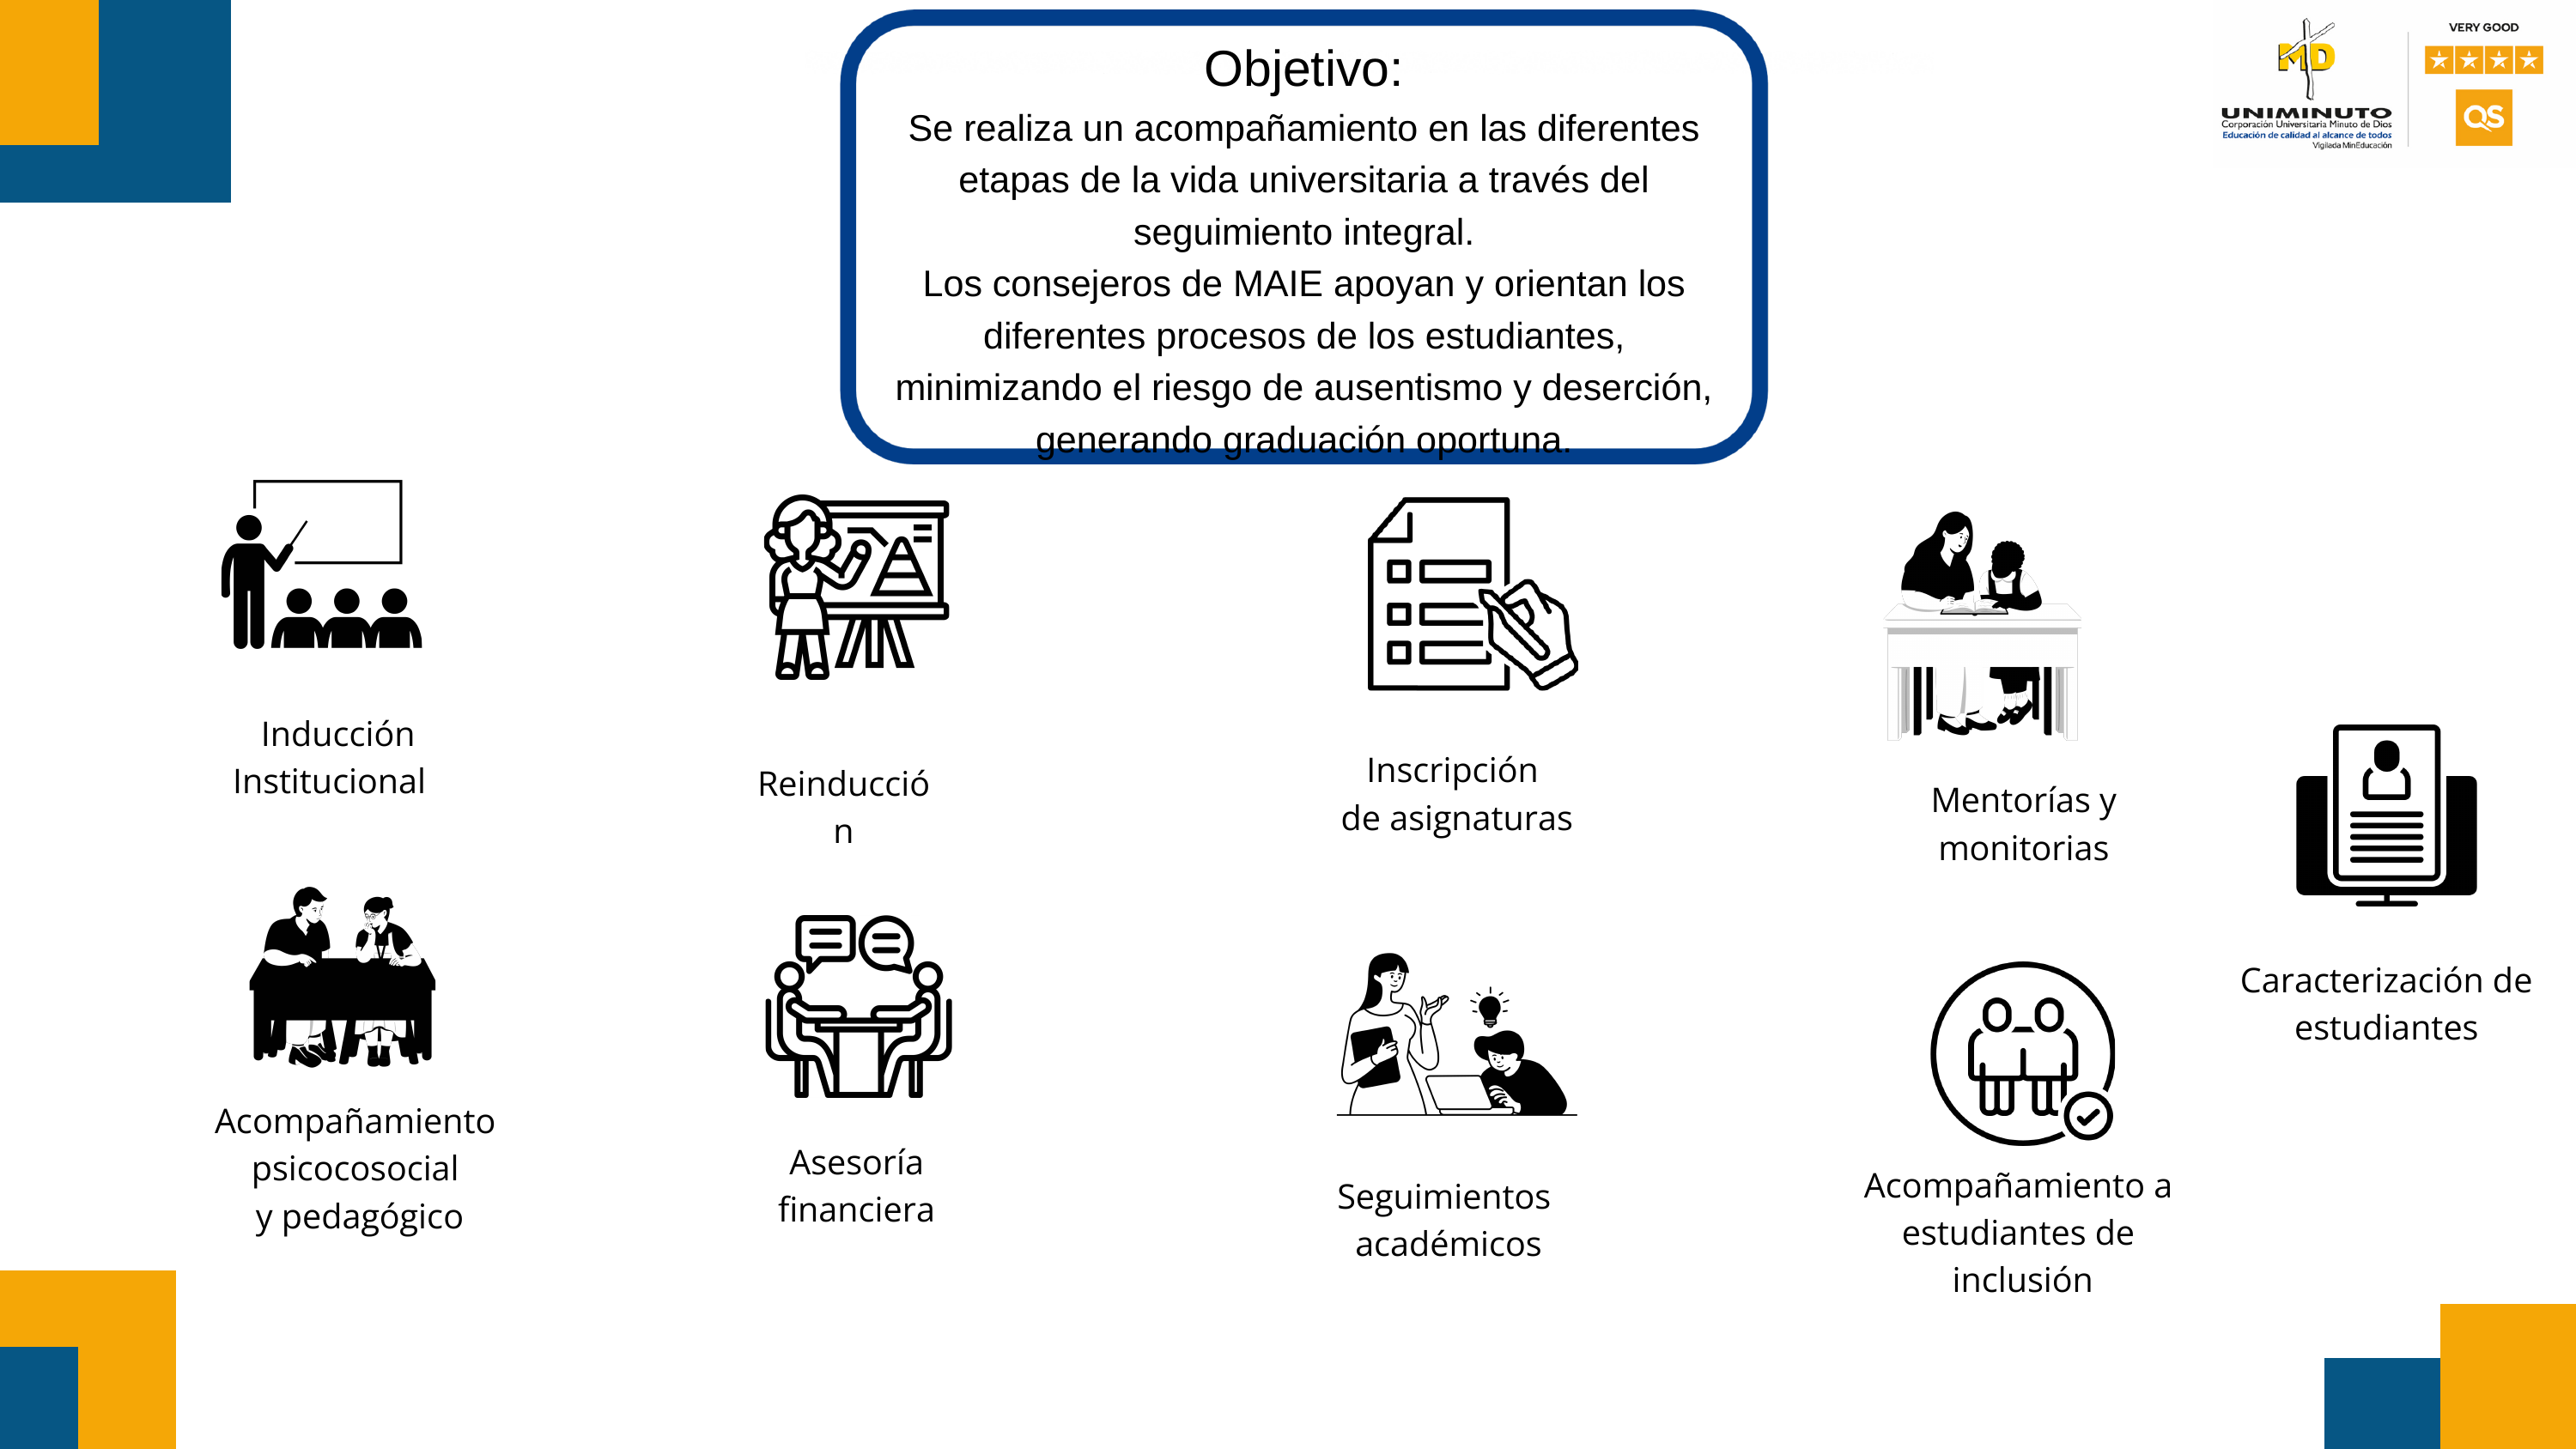

Objetivo:
Se realiza un acompañamiento en las diferentes etapas de la vida universitaria a través del seguimiento integral.​
Los consejeros de MAIE apoyan y orientan los diferentes procesos de los estudiantes, minimizando el riesgo de ausentismo y deserción, generando graduación oportuna.

Inducción
Institucional

Inscripción
de asignaturas
Reinducción
Mentorías y
monitorias

Coordinadora Javier
jleon@uniminuto.edu

Caracterización de estudiantes

Acompañamiento
psicocosocial
y pedagógico
 Asesoría
financiera
Acompañamiento a
estudiantes de
inclusión
Seguimientos
académicos